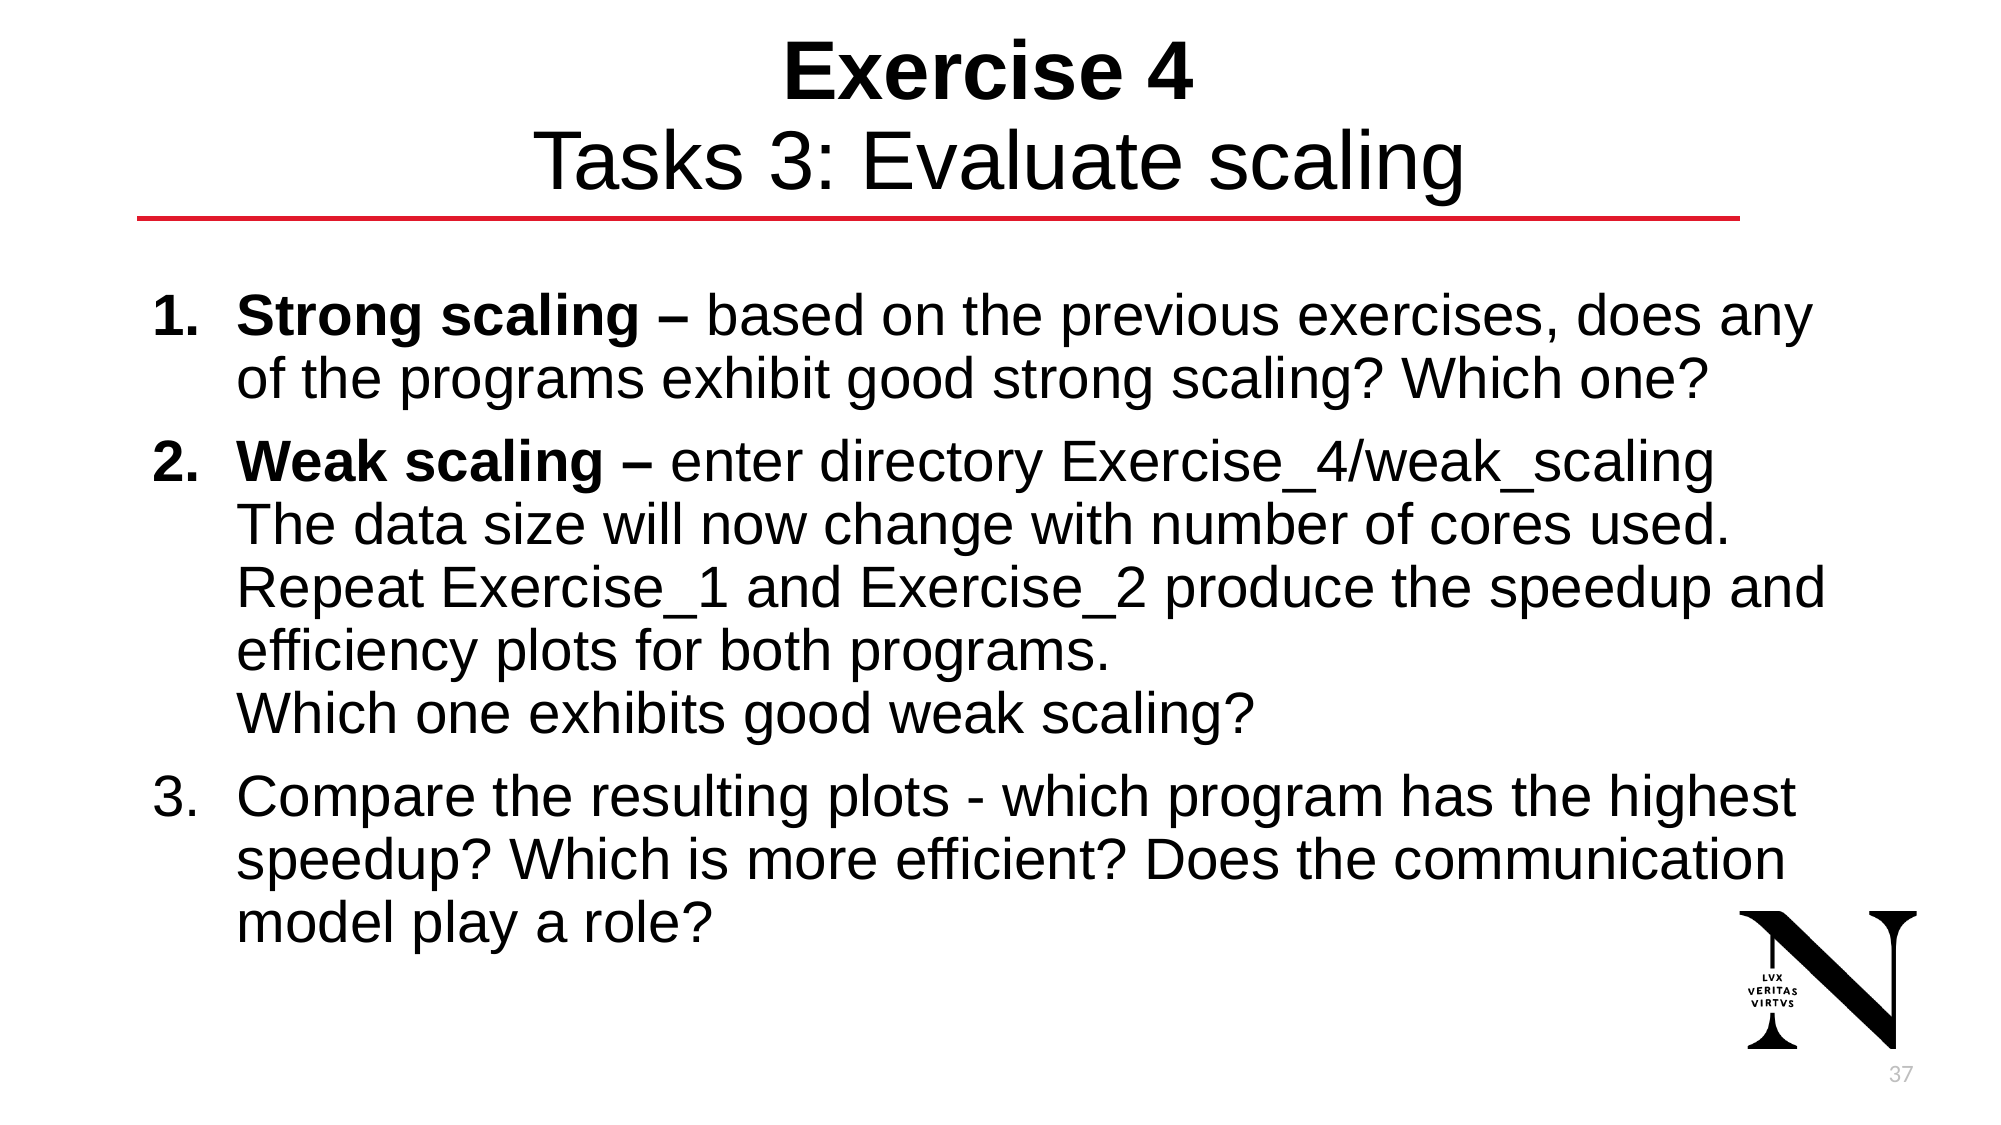

# Exercise 4 Tasks 3: Evaluate scaling
Strong scaling – based on the previous exercises, does any of the programs exhibit good strong scaling? Which one?
Weak scaling – enter directory Exercise_4/weak_scaling
The data size will now change with number of cores used.
Repeat Exercise_1 and Exercise_2 produce the speedup and efficiency plots for both programs.
Which one exhibits good weak scaling?
Compare the resulting plots - which program has the highest speedup? Which is more efficient? Does the communication model play a role?
37